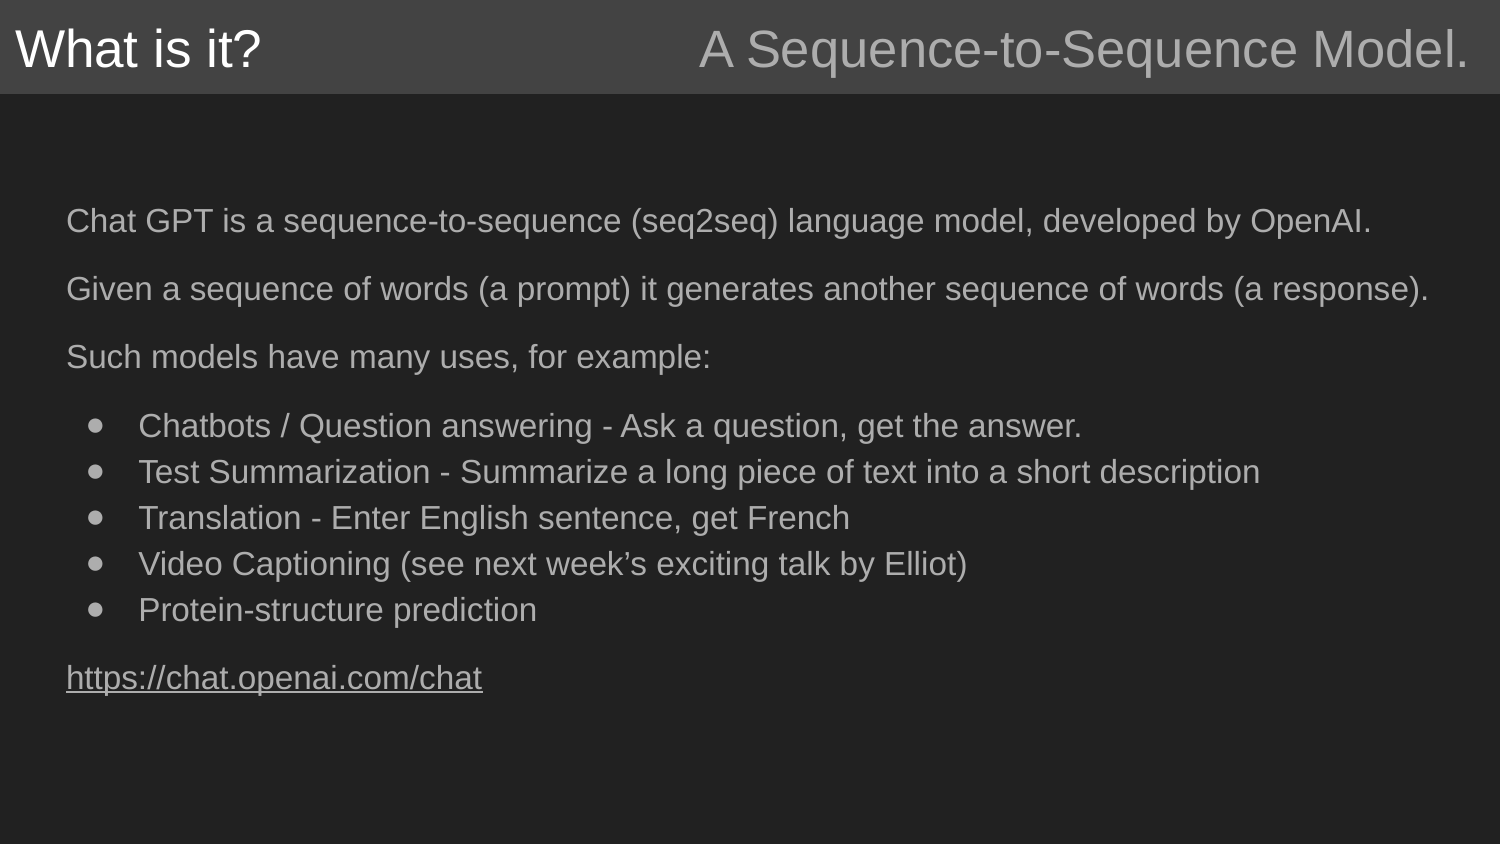

# What is it?
A Sequence-to-Sequence Model.
Chat GPT is a sequence-to-sequence (seq2seq) language model, developed by OpenAI.
Given a sequence of words (a prompt) it generates another sequence of words (a response).
Such models have many uses, for example:
Chatbots / Question answering - Ask a question, get the answer.
Test Summarization - Summarize a long piece of text into a short description
Translation - Enter English sentence, get French
Video Captioning (see next week’s exciting talk by Elliot)
Protein-structure prediction
https://chat.openai.com/chat